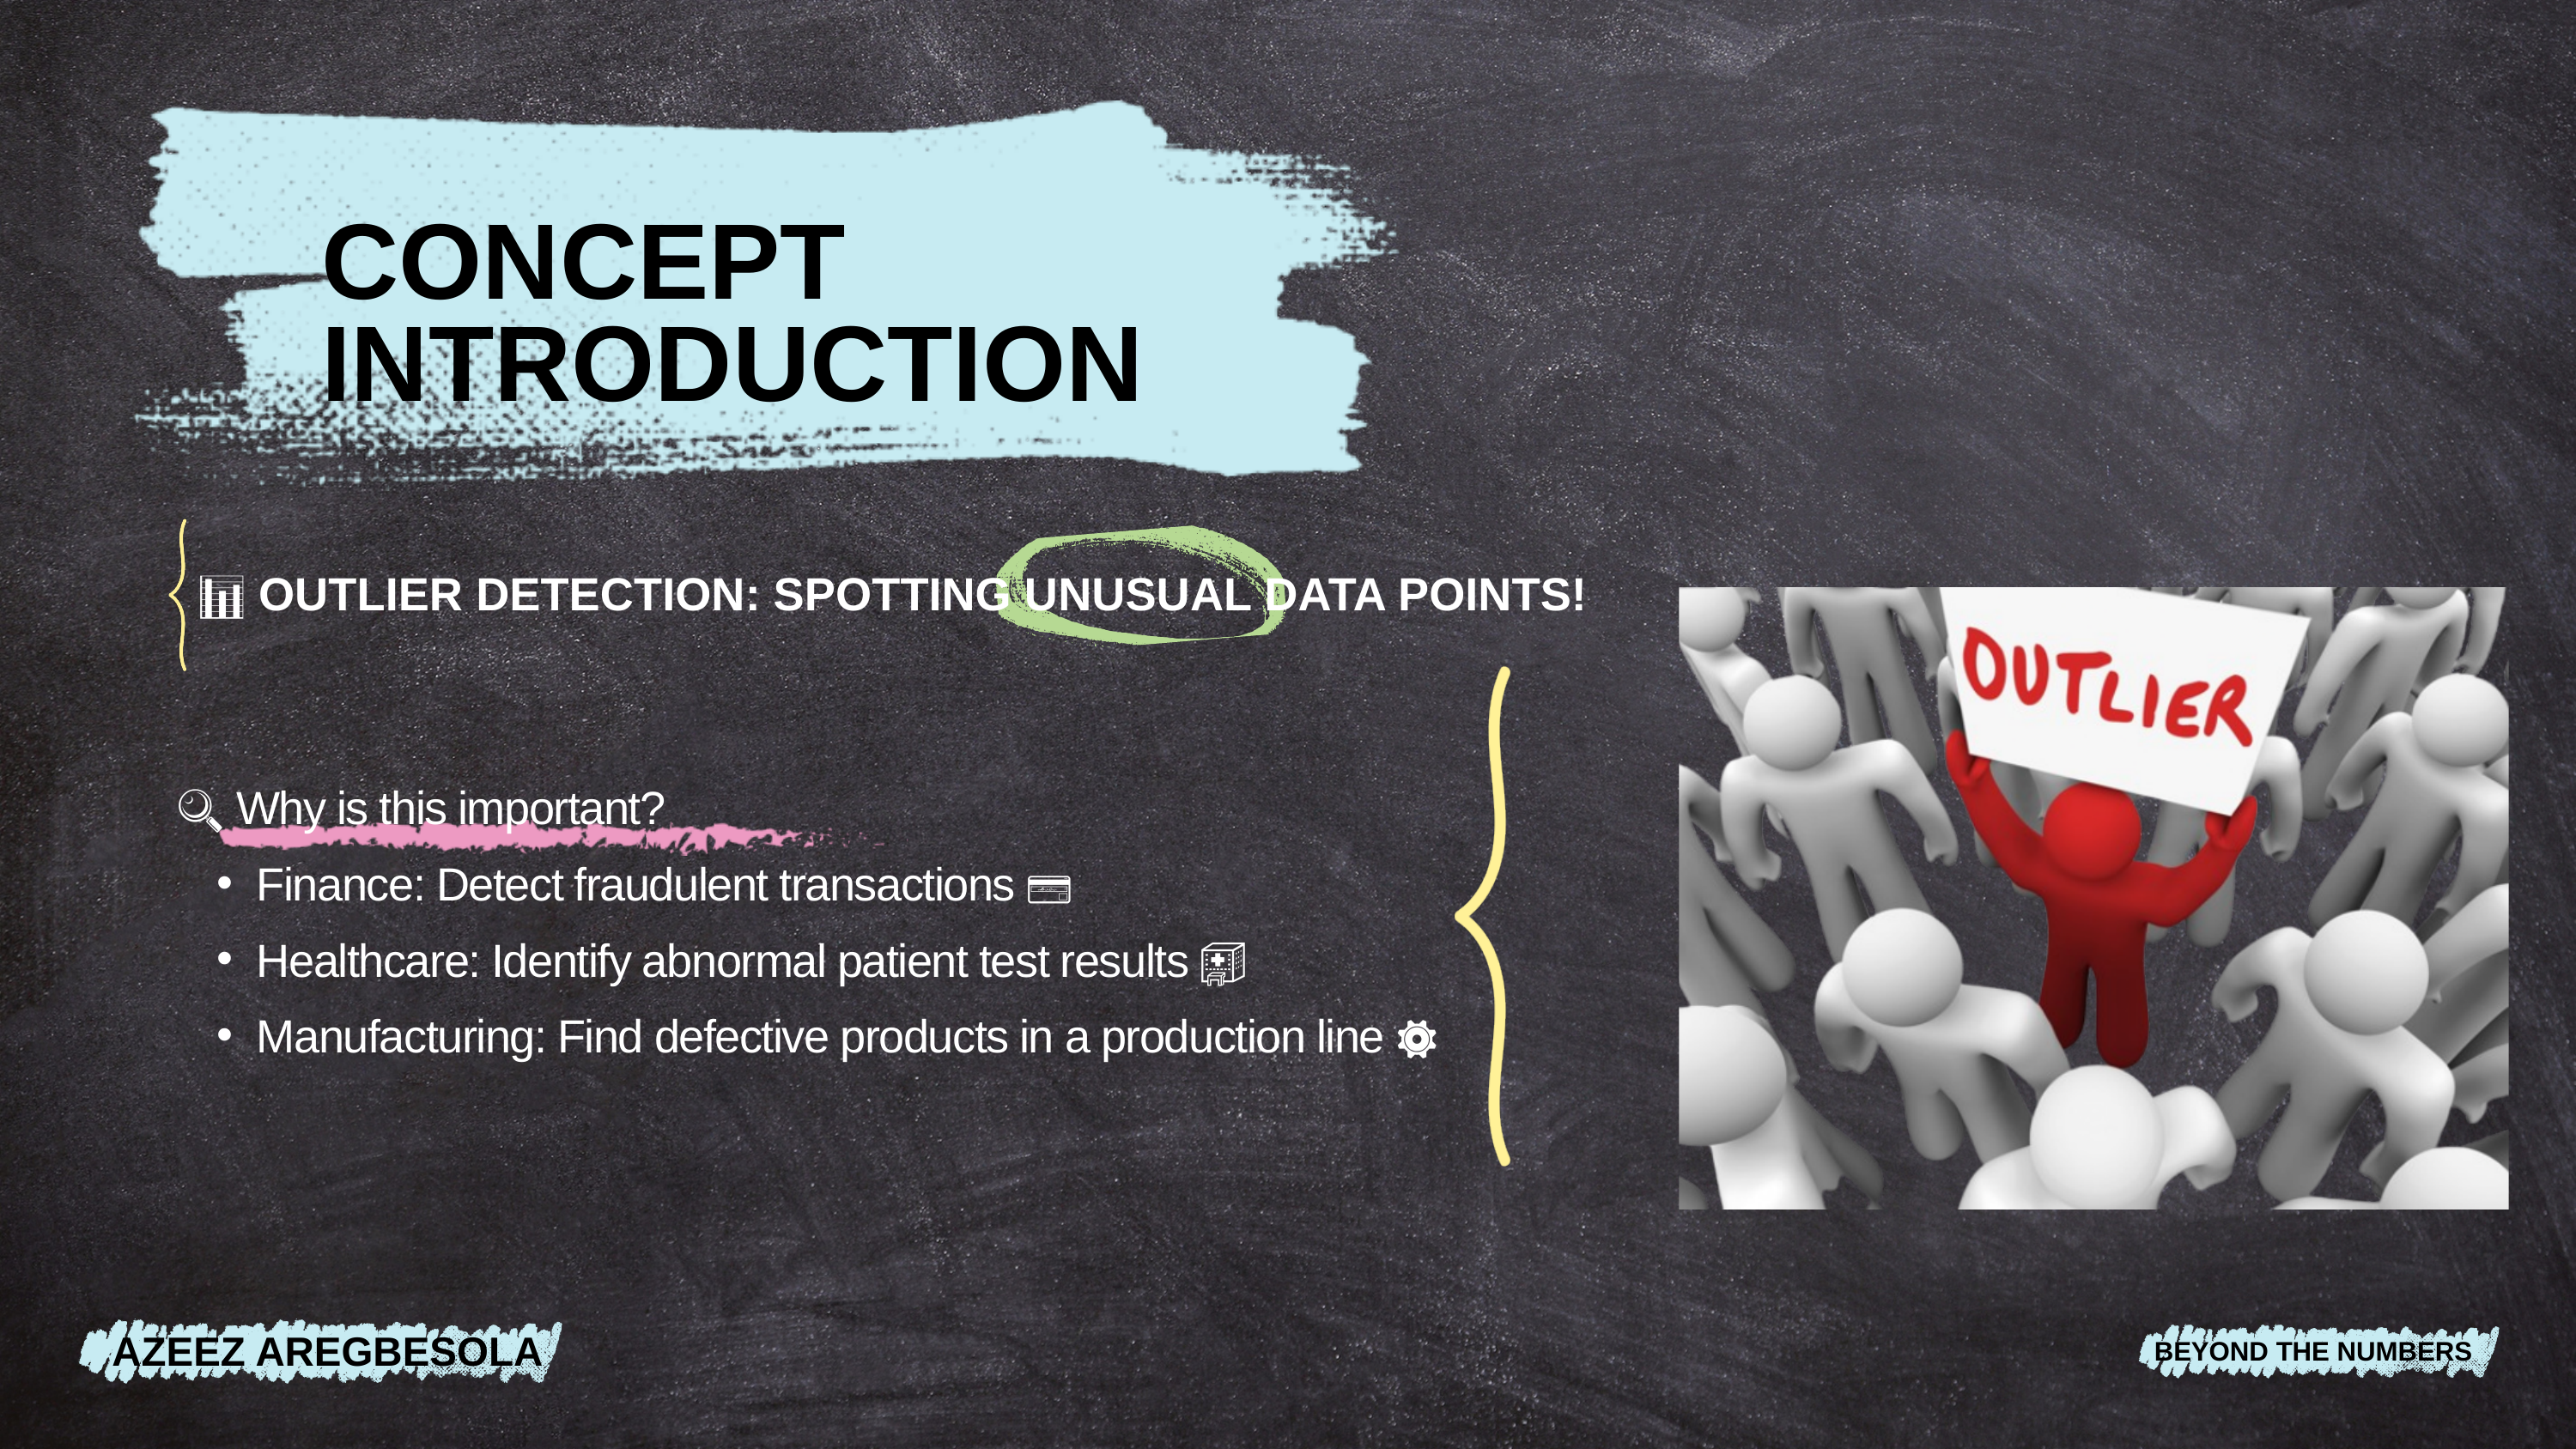

CONCEPT INTRODUCTION

📊 OUTLIER DETECTION: SPOTTING UNUSUAL DATA POINTS!

🔍 Why is this important?
Finance: Detect fraudulent transactions 💳
Healthcare: Identify abnormal patient test results 🏥
Manufacturing: Find defective products in a production line ⚙️

AZEEZ AREGBESOLA
BEYOND THE NUMBERS